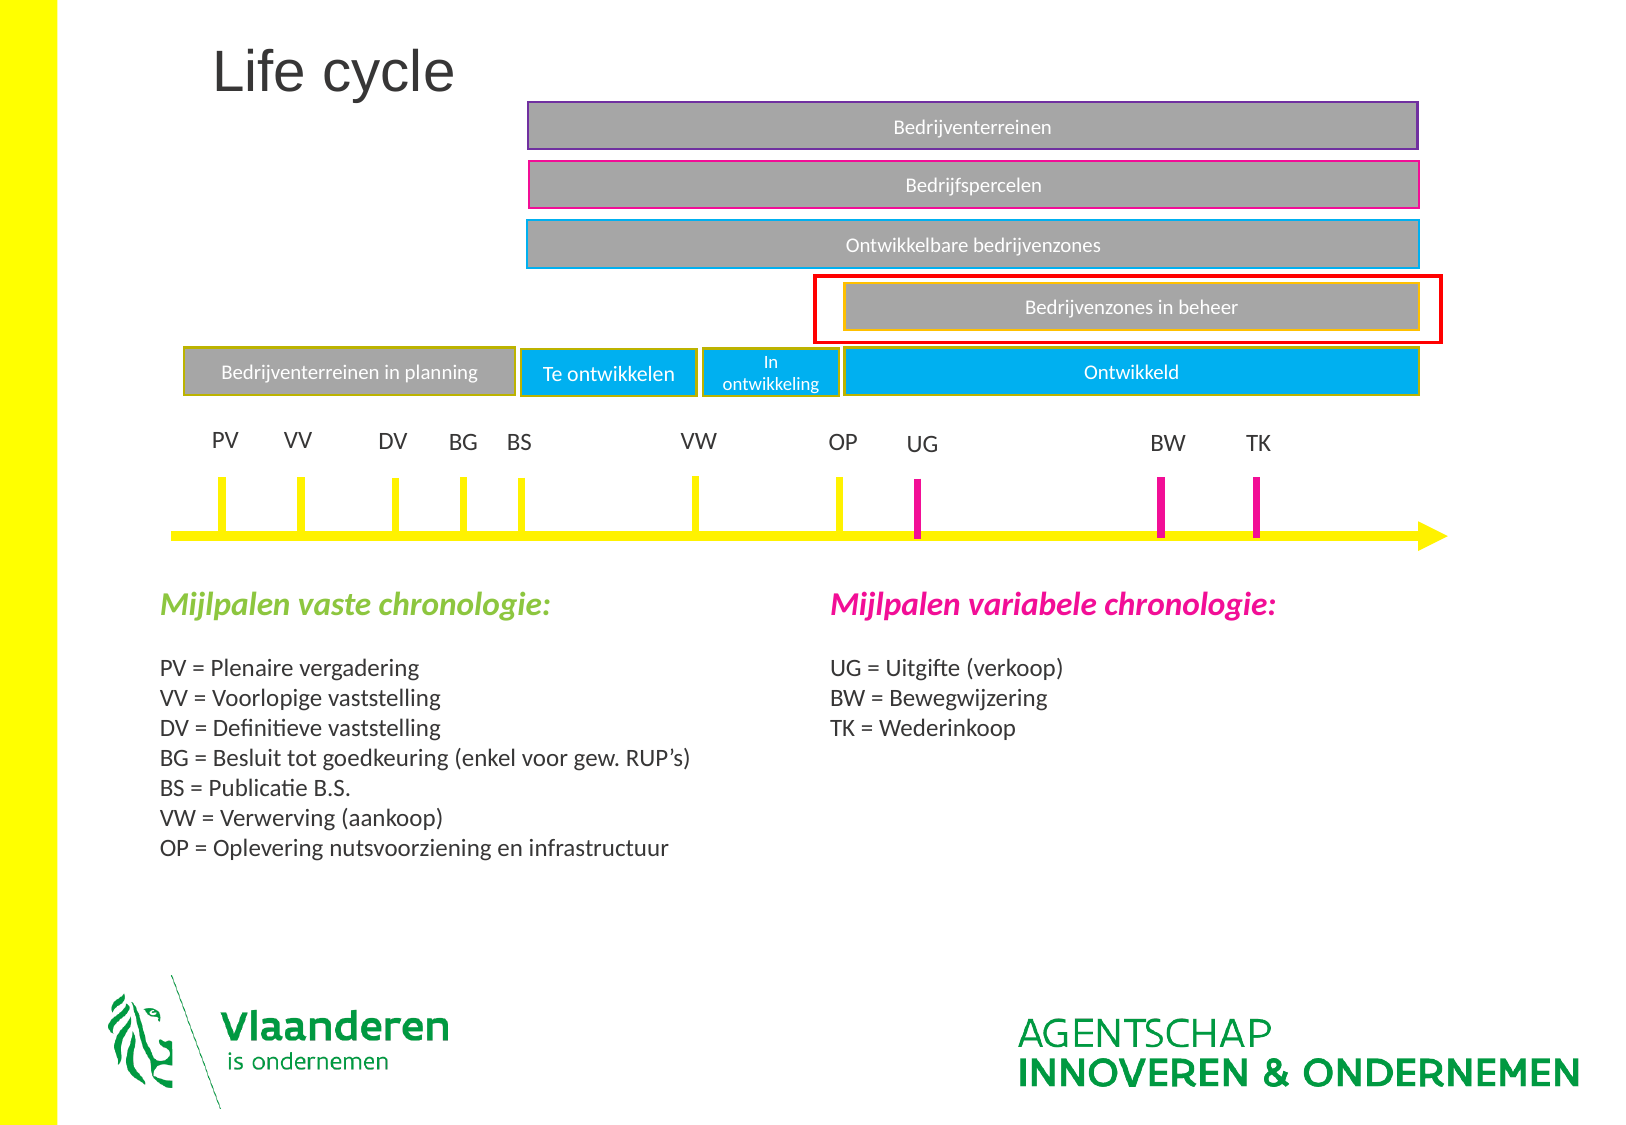

# Life cycle
Bedrijventerreinen
Bedrijfspercelen
Ontwikkelbare bedrijvenzones

Bedrijvenzones in beheer
Bedrijventerreinen in planning
Ontwikkeld
In ontwikkeling
Te ontwikkelen
PV
VV
VW
DV
BG
OP
BS

BW
TK
UG
Mijlpalen vaste chronologie:

PV = Plenaire vergadering
VV = Voorlopige vaststelling
DV = Definitieve vaststelling
BG = Besluit tot goedkeuring (enkel voor gew. RUP’s)
BS = Publicatie B.S.
VW = Verwerving (aankoop)
OP = Oplevering nutsvoorziening en infrastructuur
Mijlpalen variabele chronologie:

UG = Uitgifte (verkoop)
BW = Bewegwijzering
TK = Wederinkoop